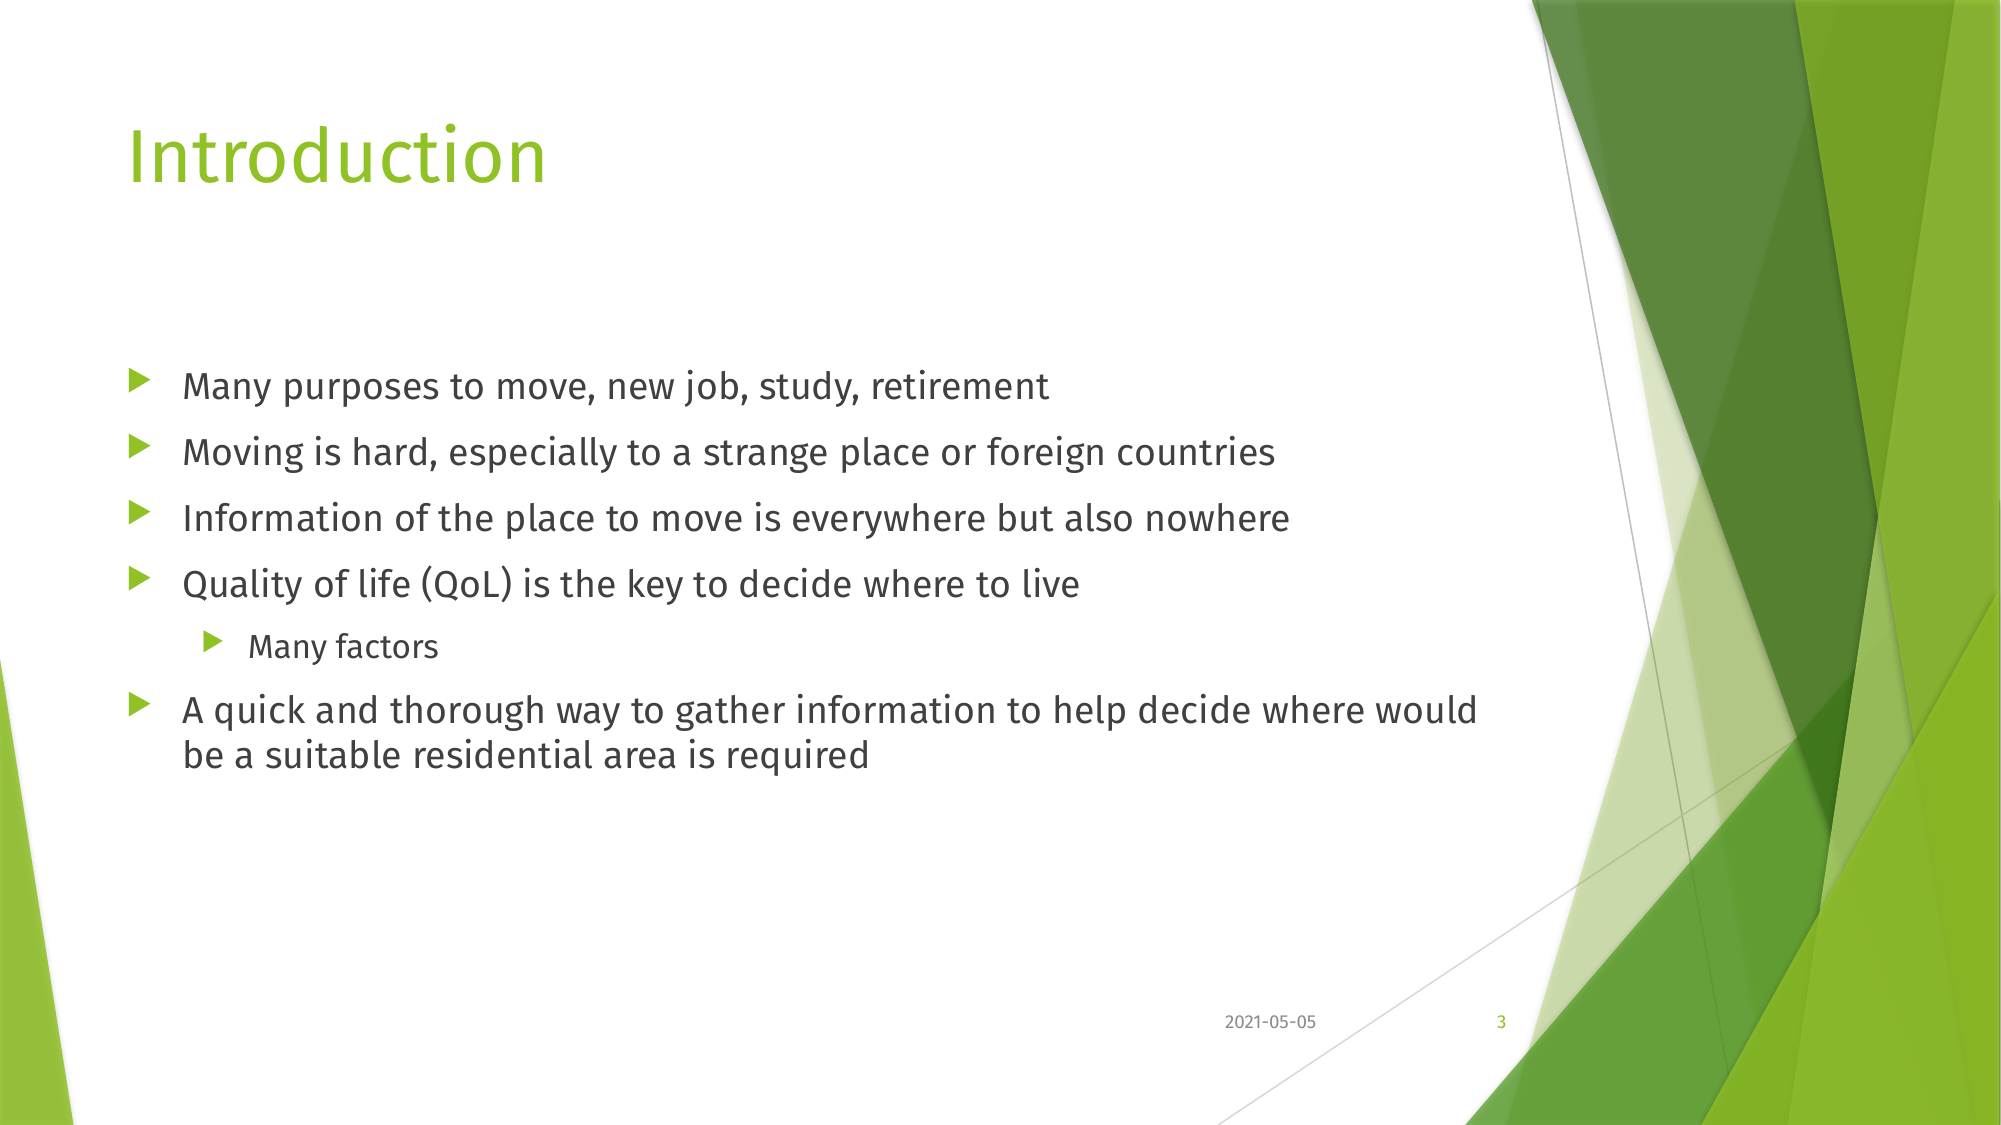

# Introduction
Many purposes to move, new job, study, retirement
Moving is hard, especially to a strange place or foreign countries
Information of the place to move is everywhere but also nowhere
Quality of life (QoL) is the key to decide where to live
Many factors
A quick and thorough way to gather information to help decide where would be a suitable residential area is required
2021-05-05
3